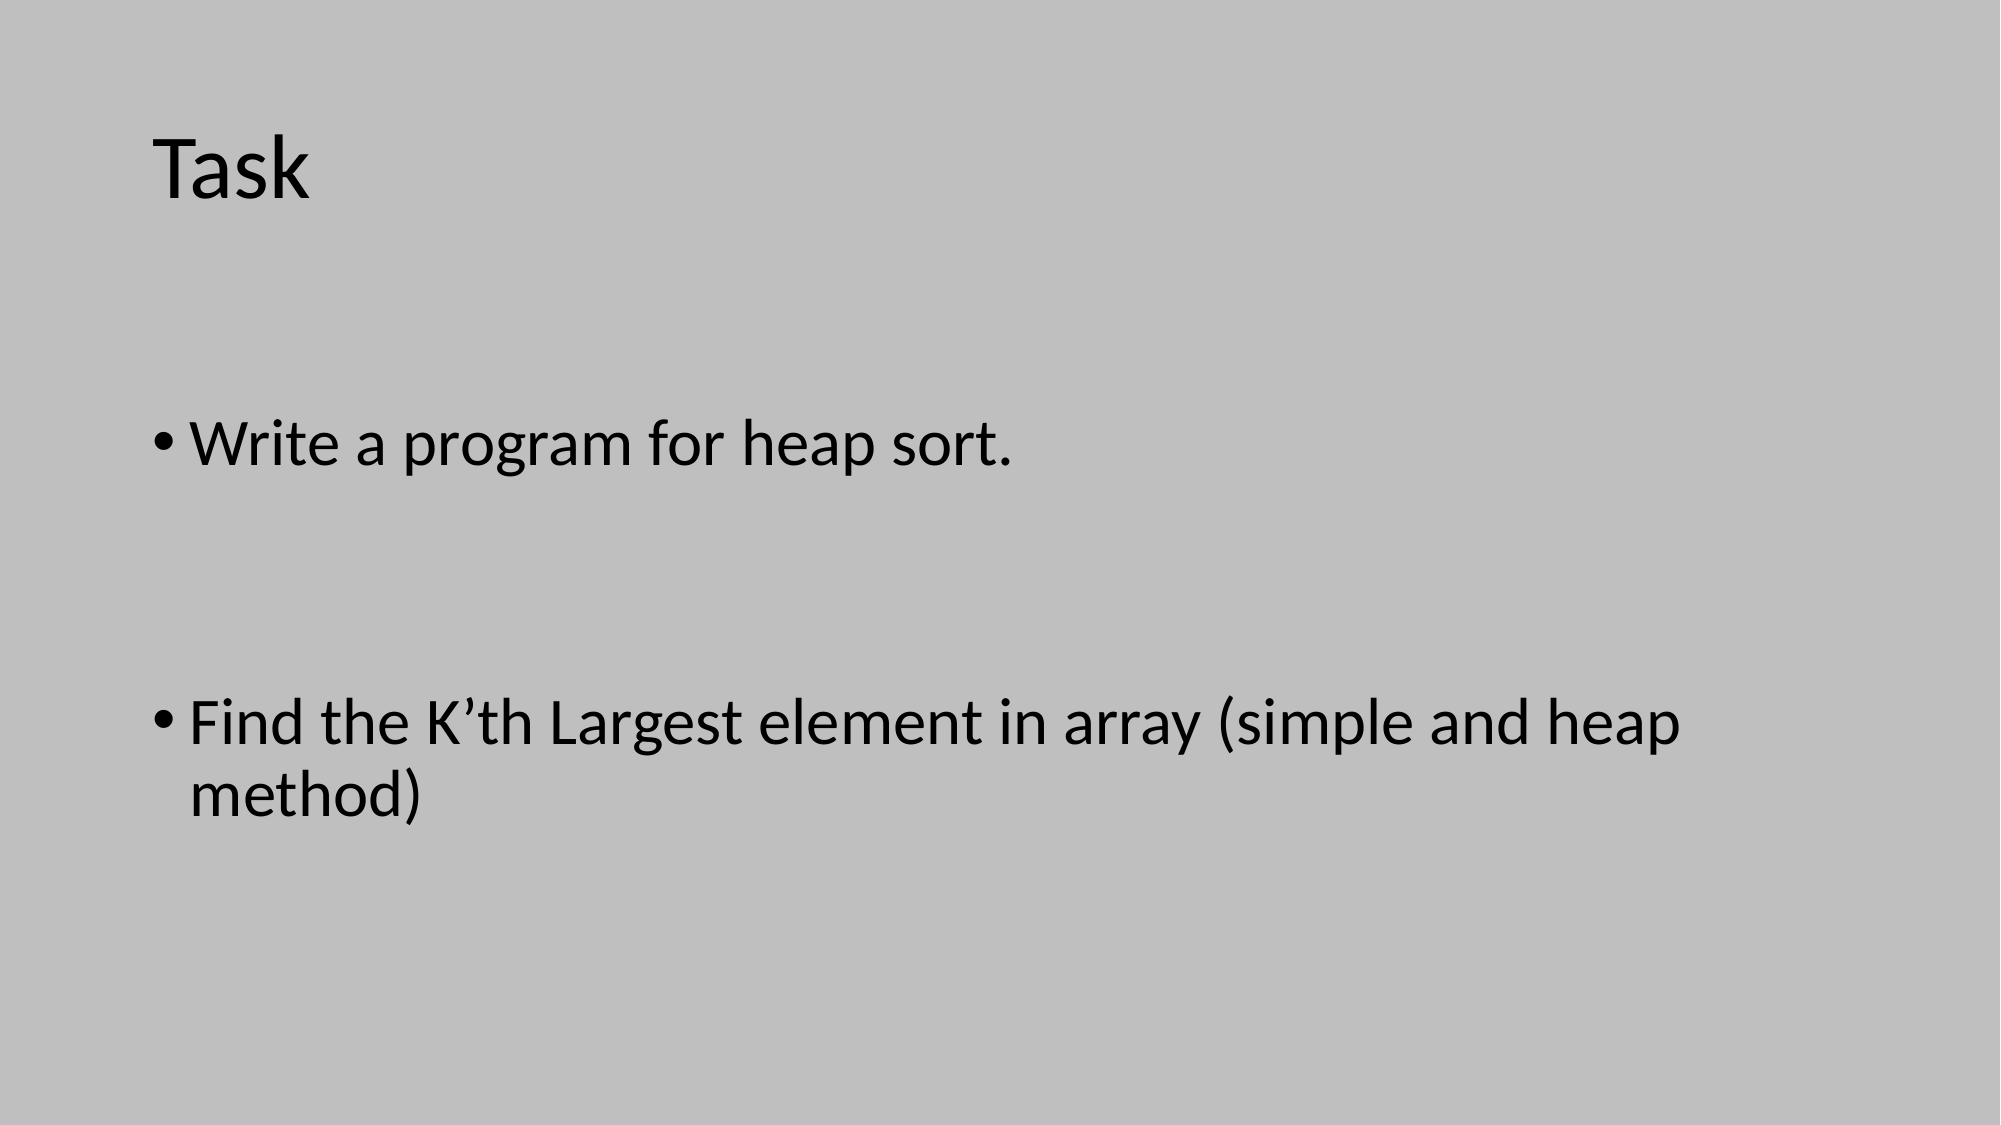

# Task

Write a program for heap sort.

Find the K’th Largest element in array (simple and heap method)